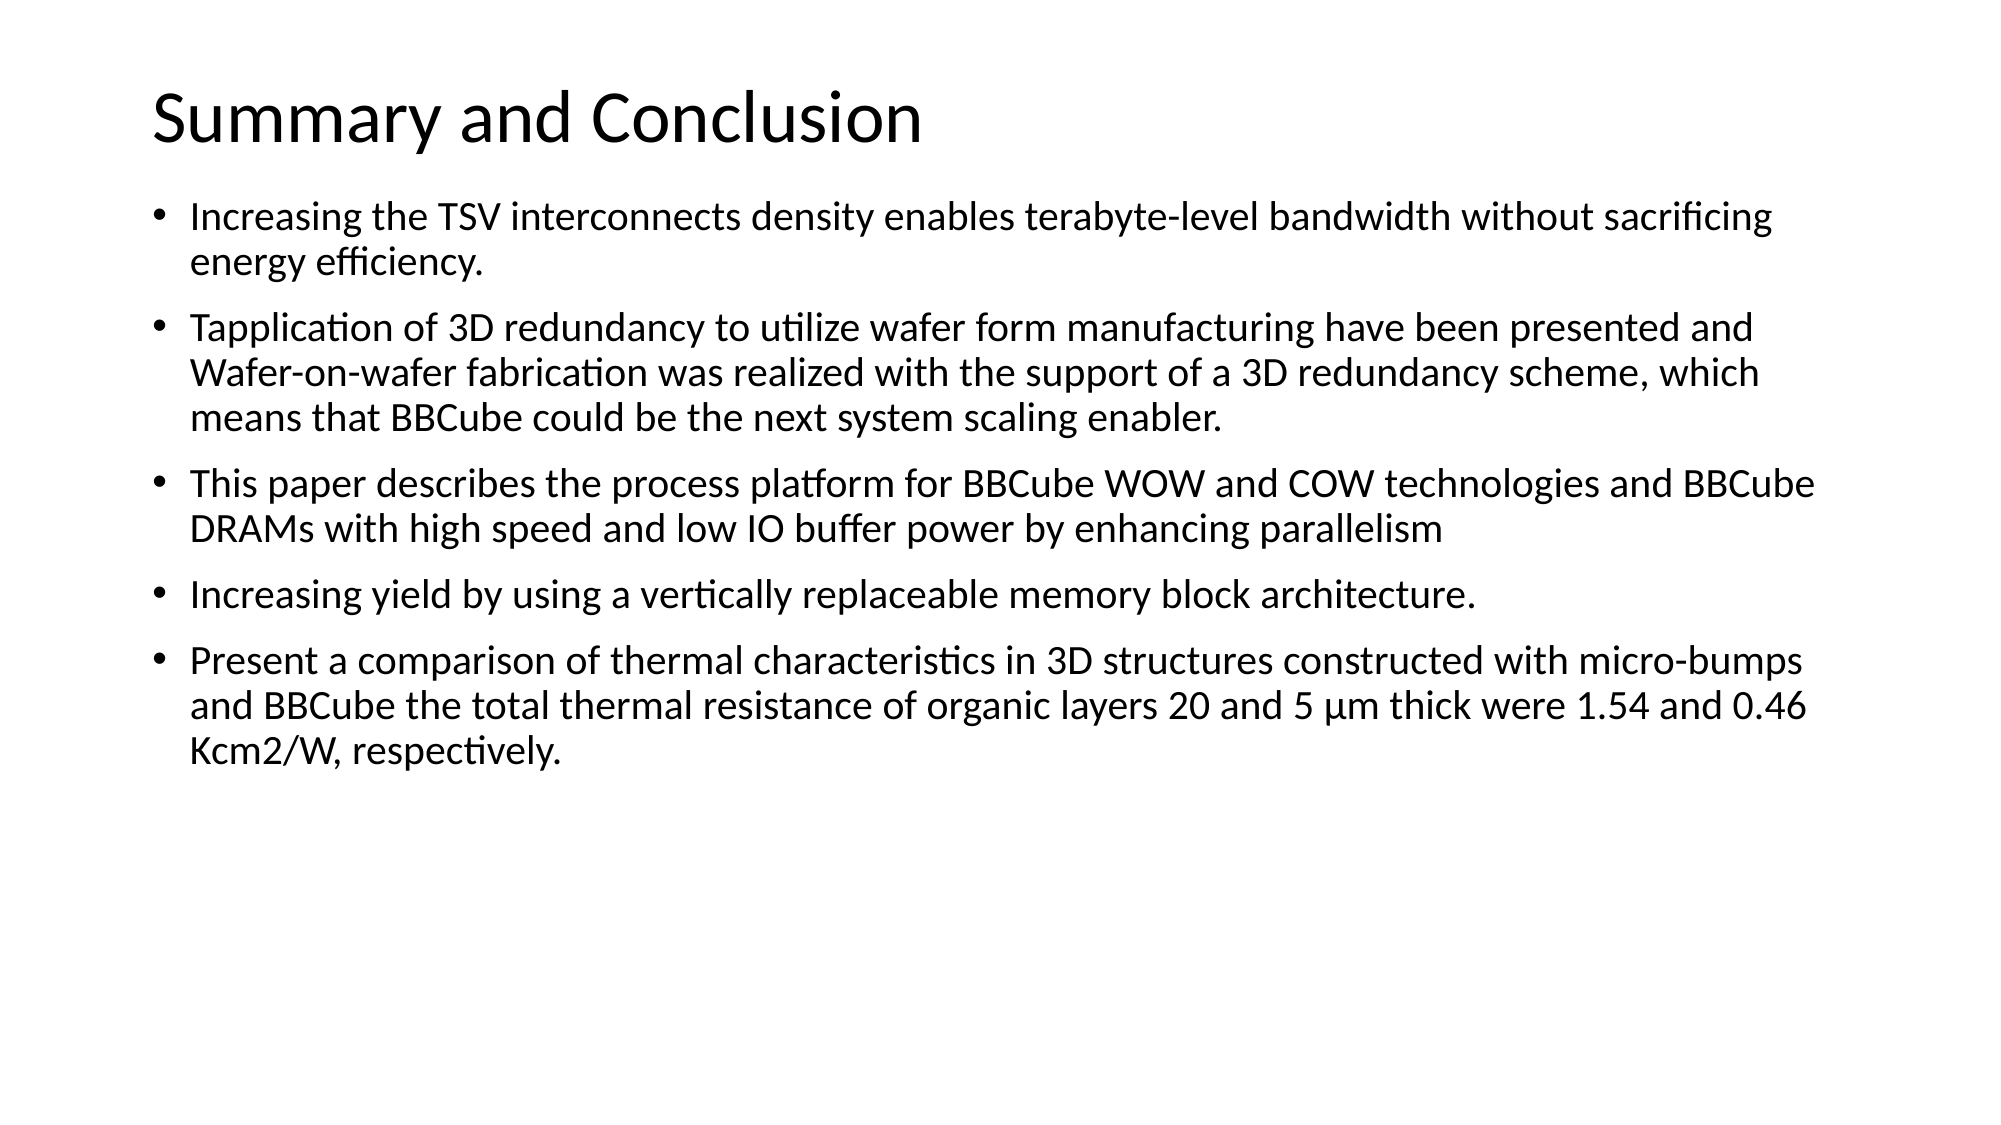

# Summary and Conclusion
Increasing the TSV interconnects density enables terabyte-level bandwidth without sacrificing energy efficiency.
Tapplication of 3D redundancy to utilize wafer form manufacturing have been presented and Wafer-on-wafer fabrication was realized with the support of a 3D redundancy scheme, which means that BBCube could be the next system scaling enabler.
This paper describes the process platform for BBCube WOW and COW technologies and BBCube DRAMs with high speed and low IO buffer power by enhancing parallelism
Increasing yield by using a vertically replaceable memory block architecture.
Present a comparison of thermal characteristics in 3D structures constructed with micro-bumps and BBCube the total thermal resistance of organic layers 20 and 5 µm thick were 1.54 and 0.46 Kcm2/W, respectively.